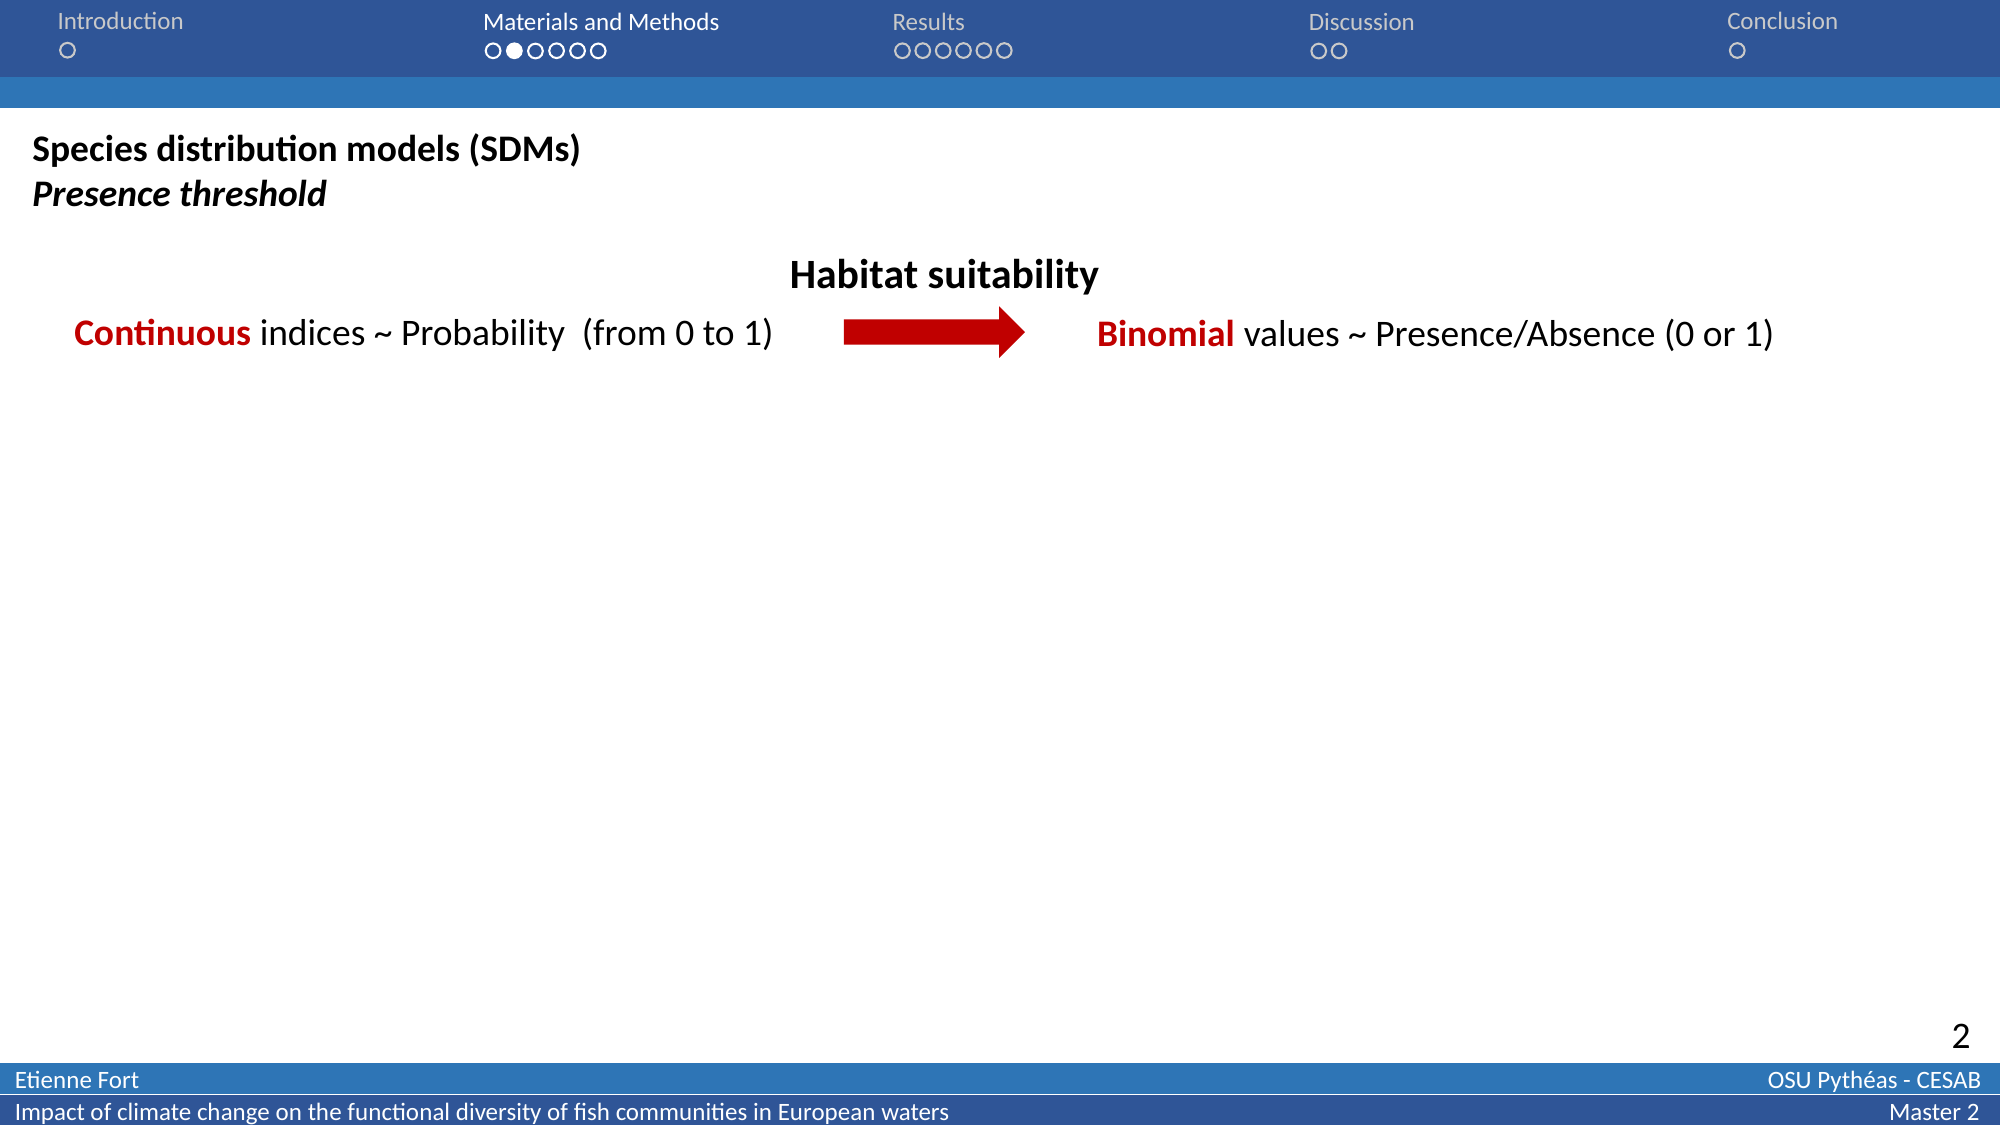

Introduction

Conclusion

Materials and Methods

Results

Discussion

Species distribution models (SDMs)
Presence threshold
Habitat suitability
Continuous indices ~ Probability  (from 0 to 1)
Binomial values ~ Presence/Absence (0 or 1)

2
Etienne Fort											                  OSU Pythéas - CESAB
Impact of climate change on the functional diversity of fish communities in European waters						             Master 2